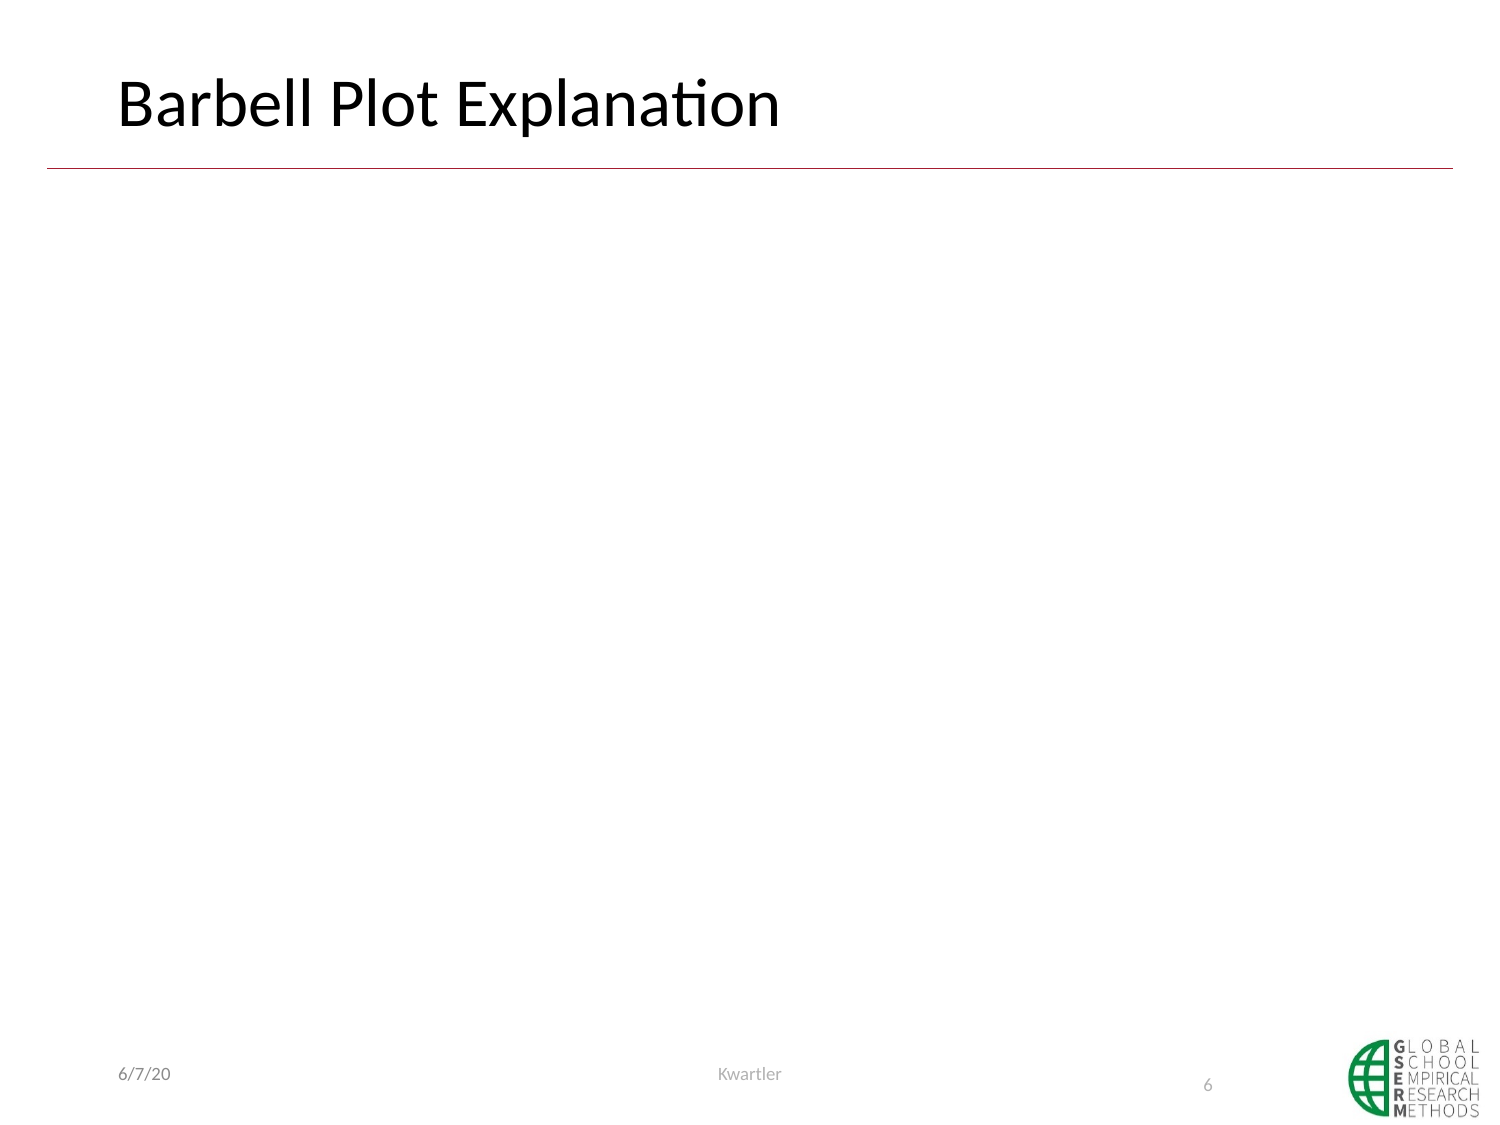

# Barbell Plot Explanation
6/7/20
Kwartler
6